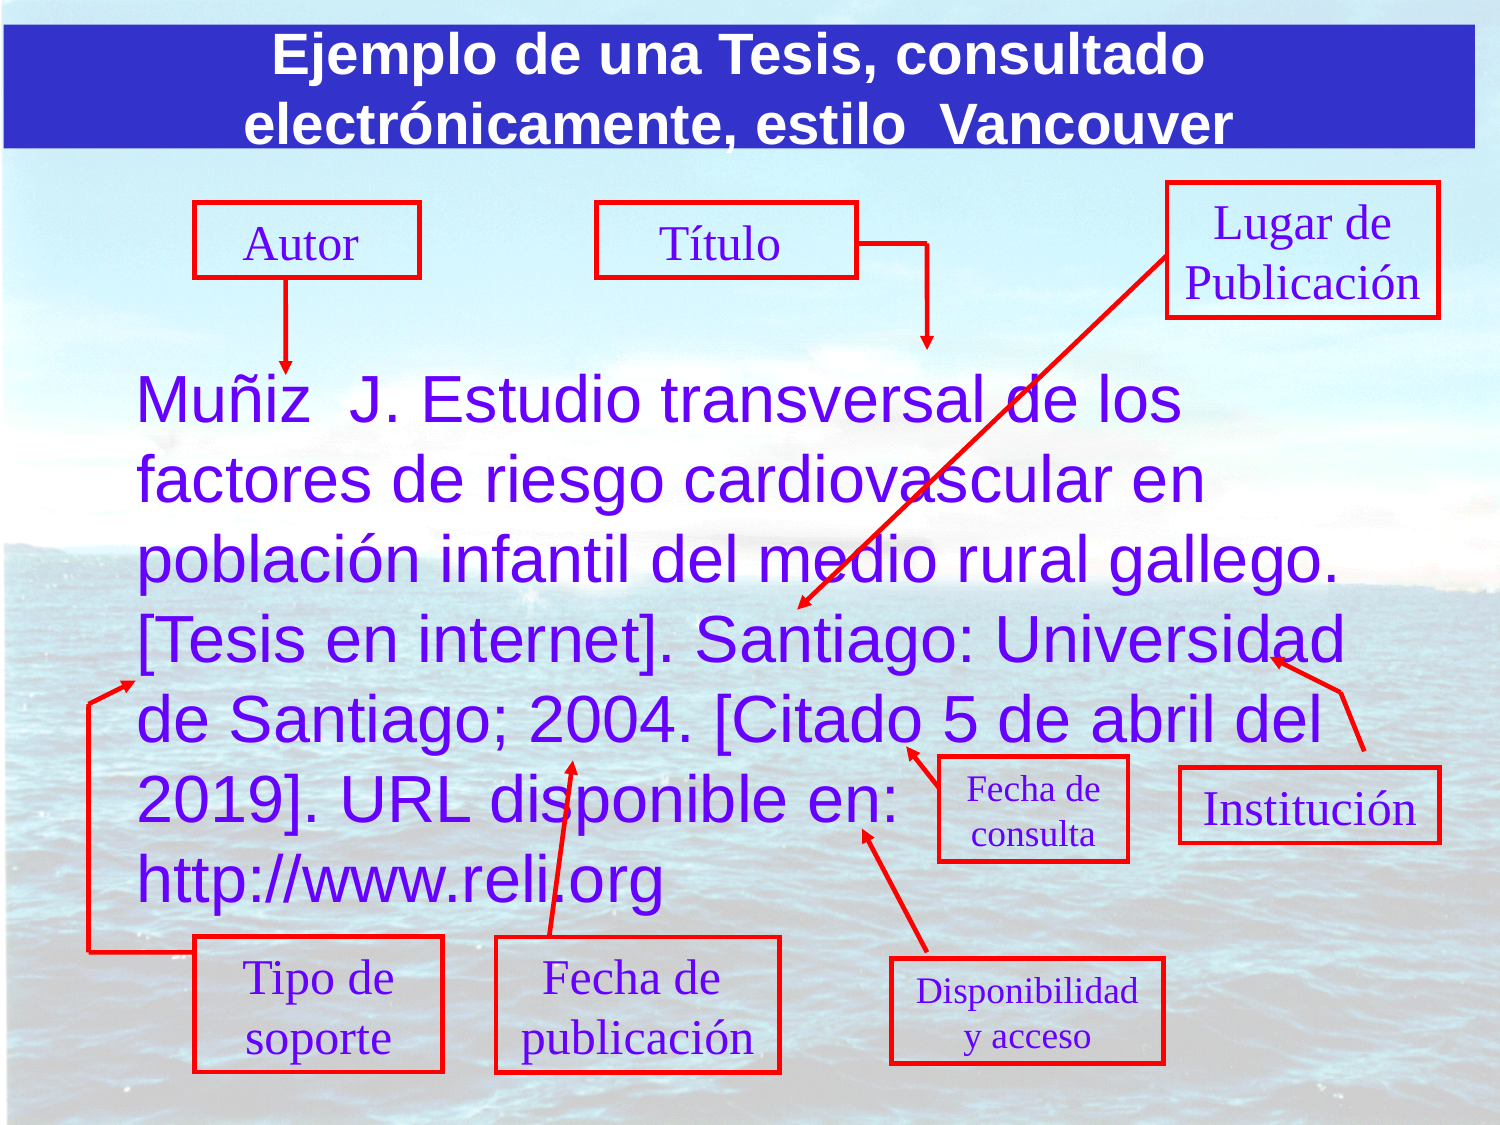

# Ejemplo de una Tesis, consultado electrónicamente, estilo  Vancouver
Lugar de Publicación
Autor
Título

   Muñiz  J. Estudio transversal de los factores de riesgo cardiovascular en población infantil del medio rural gallego. [Tesis en internet]. Santiago: Universidad de Santiago; 2004. [Citado 5 de abril del 2019]. URL disponible en: http://www.reli.org

Fecha de consulta

Institución

Tipo de soporte
Fecha de  publicación

Disponibilidad y acceso